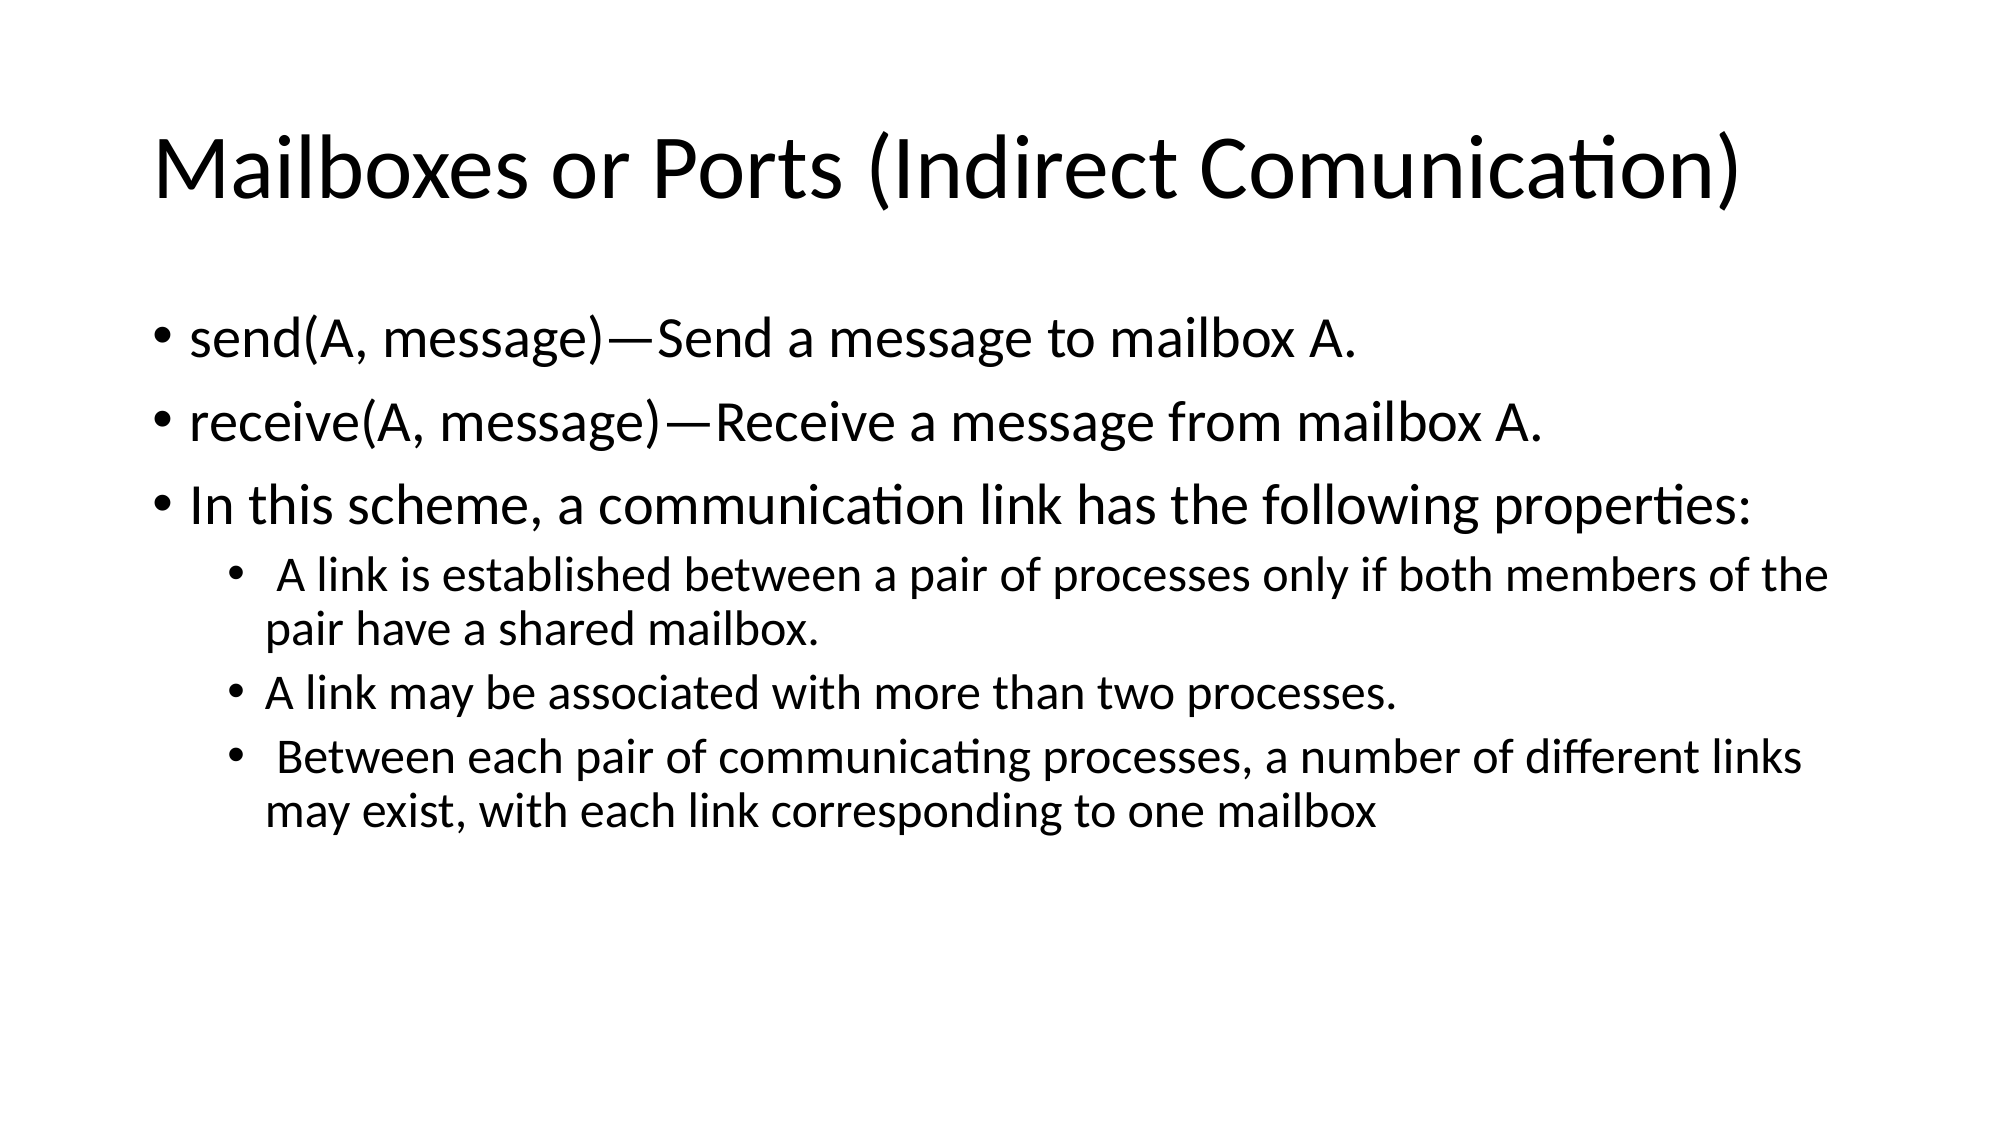

# Mailboxes or Ports (Indirect Comunication)
send(A, message)—Send a message to mailbox A.
receive(A, message)—Receive a message from mailbox A.
In this scheme, a communication link has the following properties:
 A link is established between a pair of processes only if both members of the pair have a shared mailbox.
A link may be associated with more than two processes.
 Between each pair of communicating processes, a number of different links may exist, with each link corresponding to one mailbox